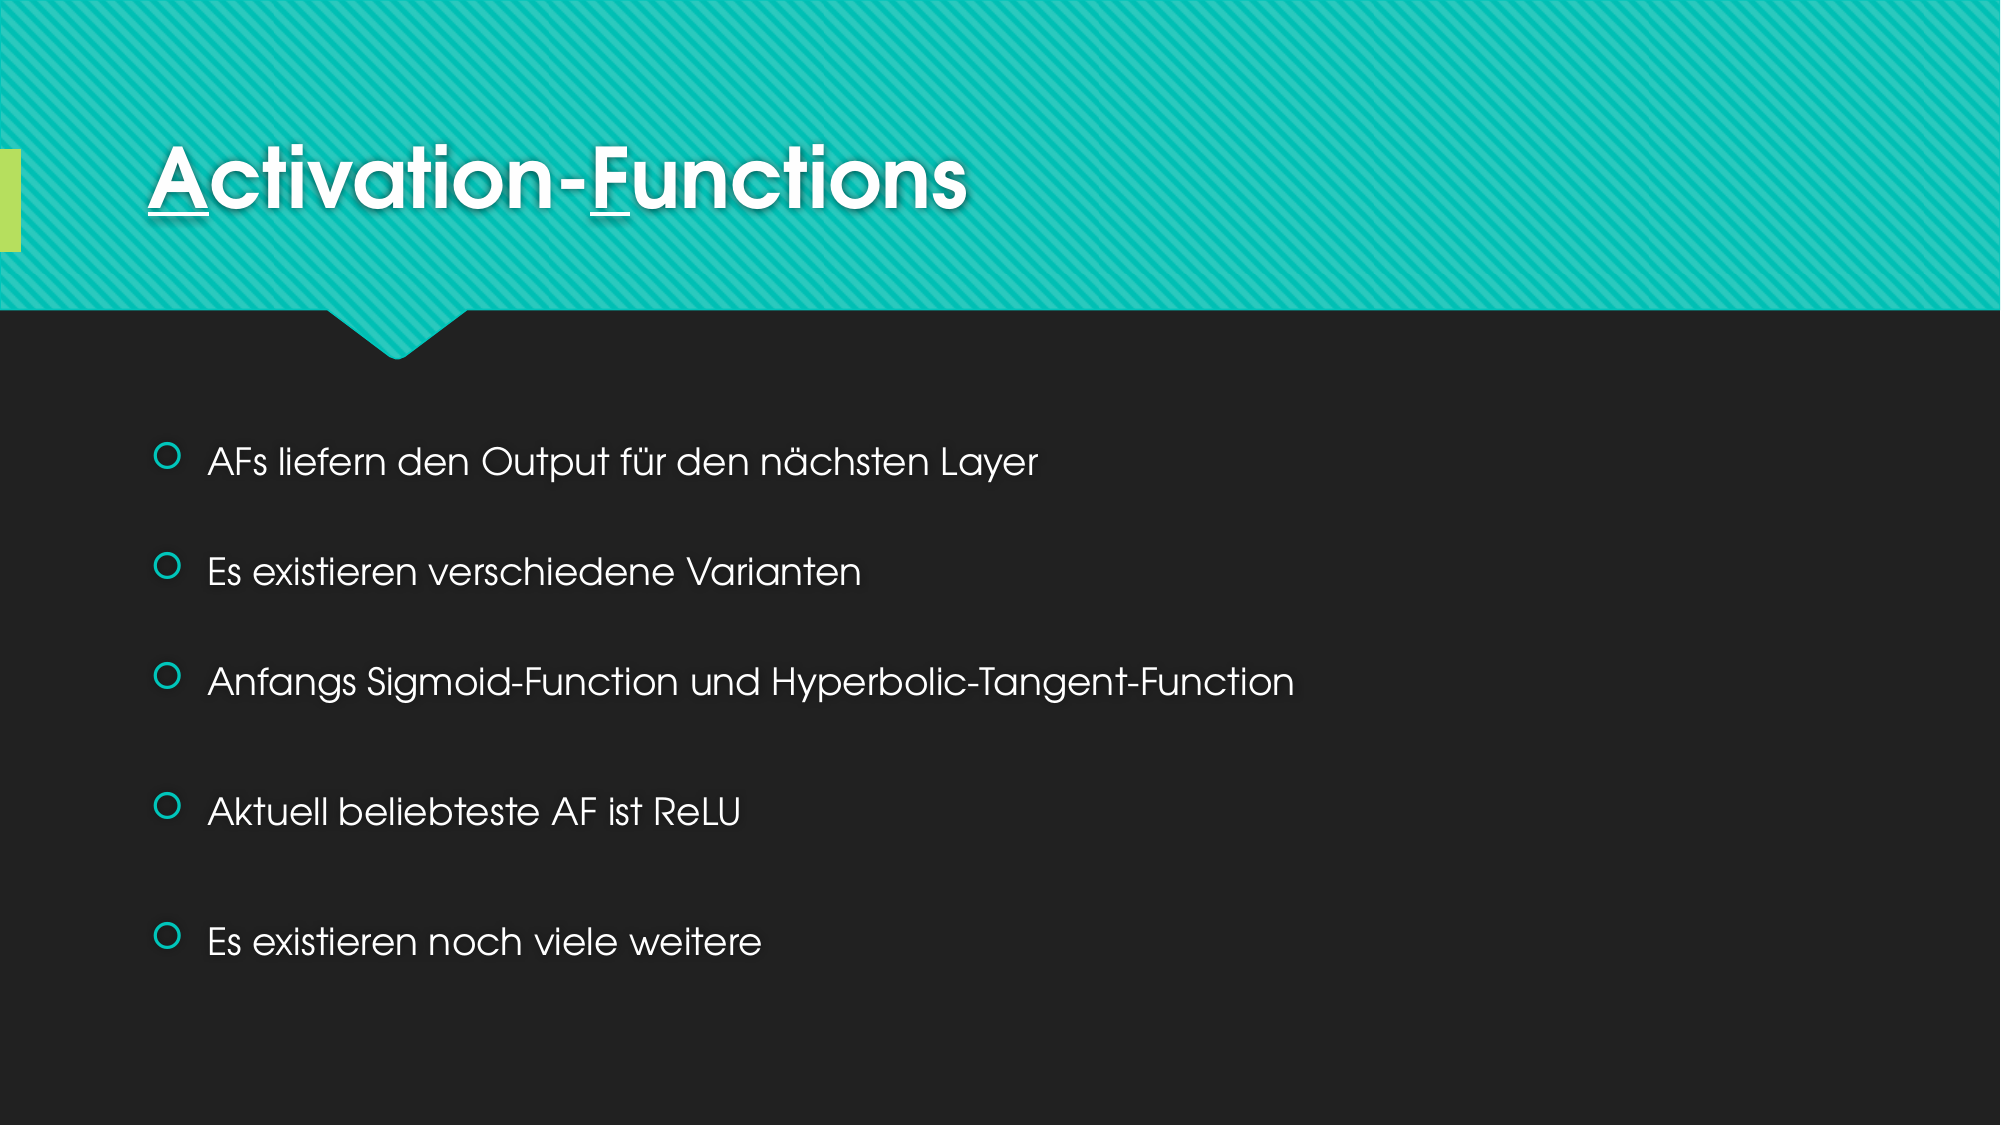

# Activation-Functions
AFs liefern den Output für den nächsten Layer
Es existieren verschiedene Varianten
Anfangs Sigmoid-Function und Hyperbolic-Tangent-Function

Aktuell beliebteste AF ist ReLU

Es existieren noch viele weitere